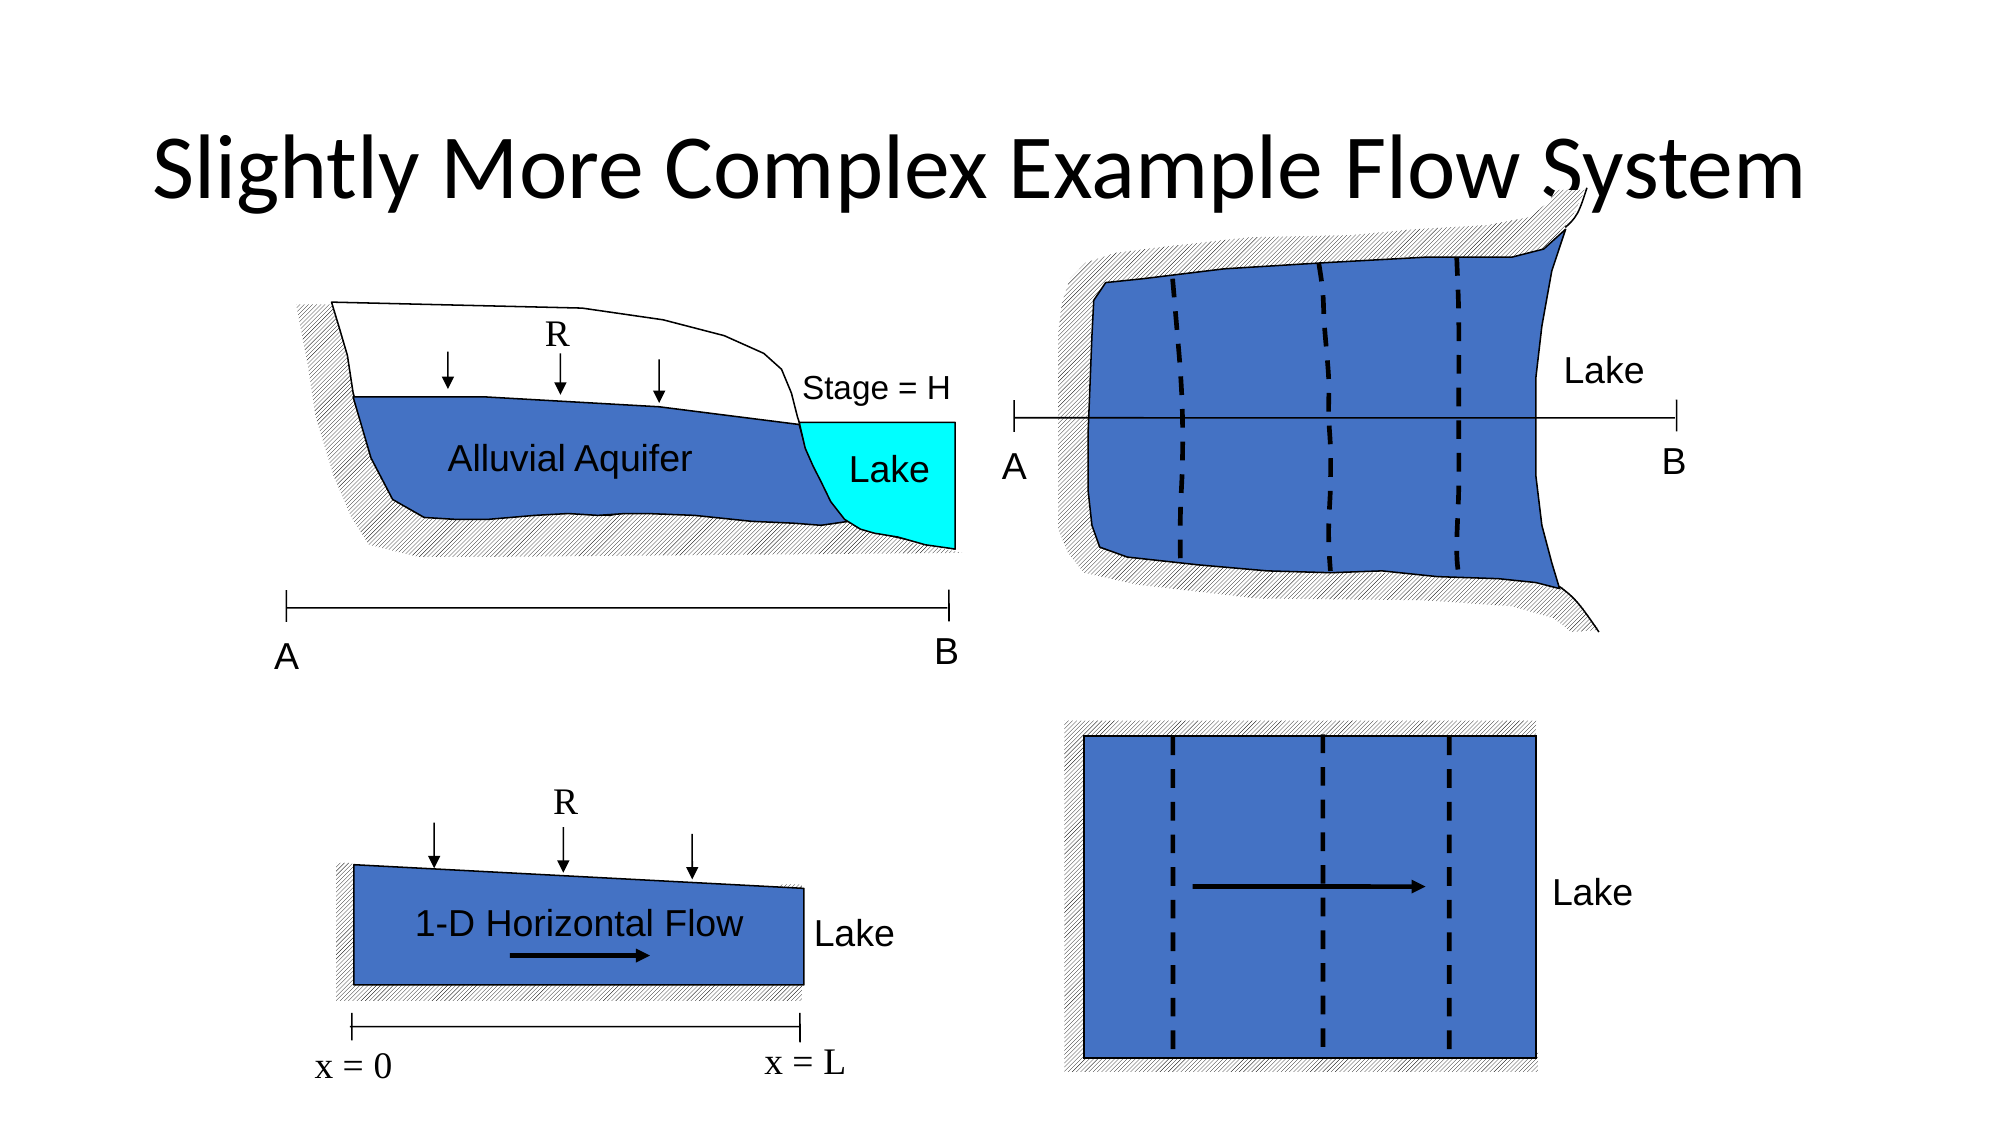

# Slightly More Complex Example Flow System

Lake

B
A

R

Stage = H

Alluvial Aquifer
Lake

B
A

Lake

R

1-D Horizontal Flow
Lake

x = L
x = 0